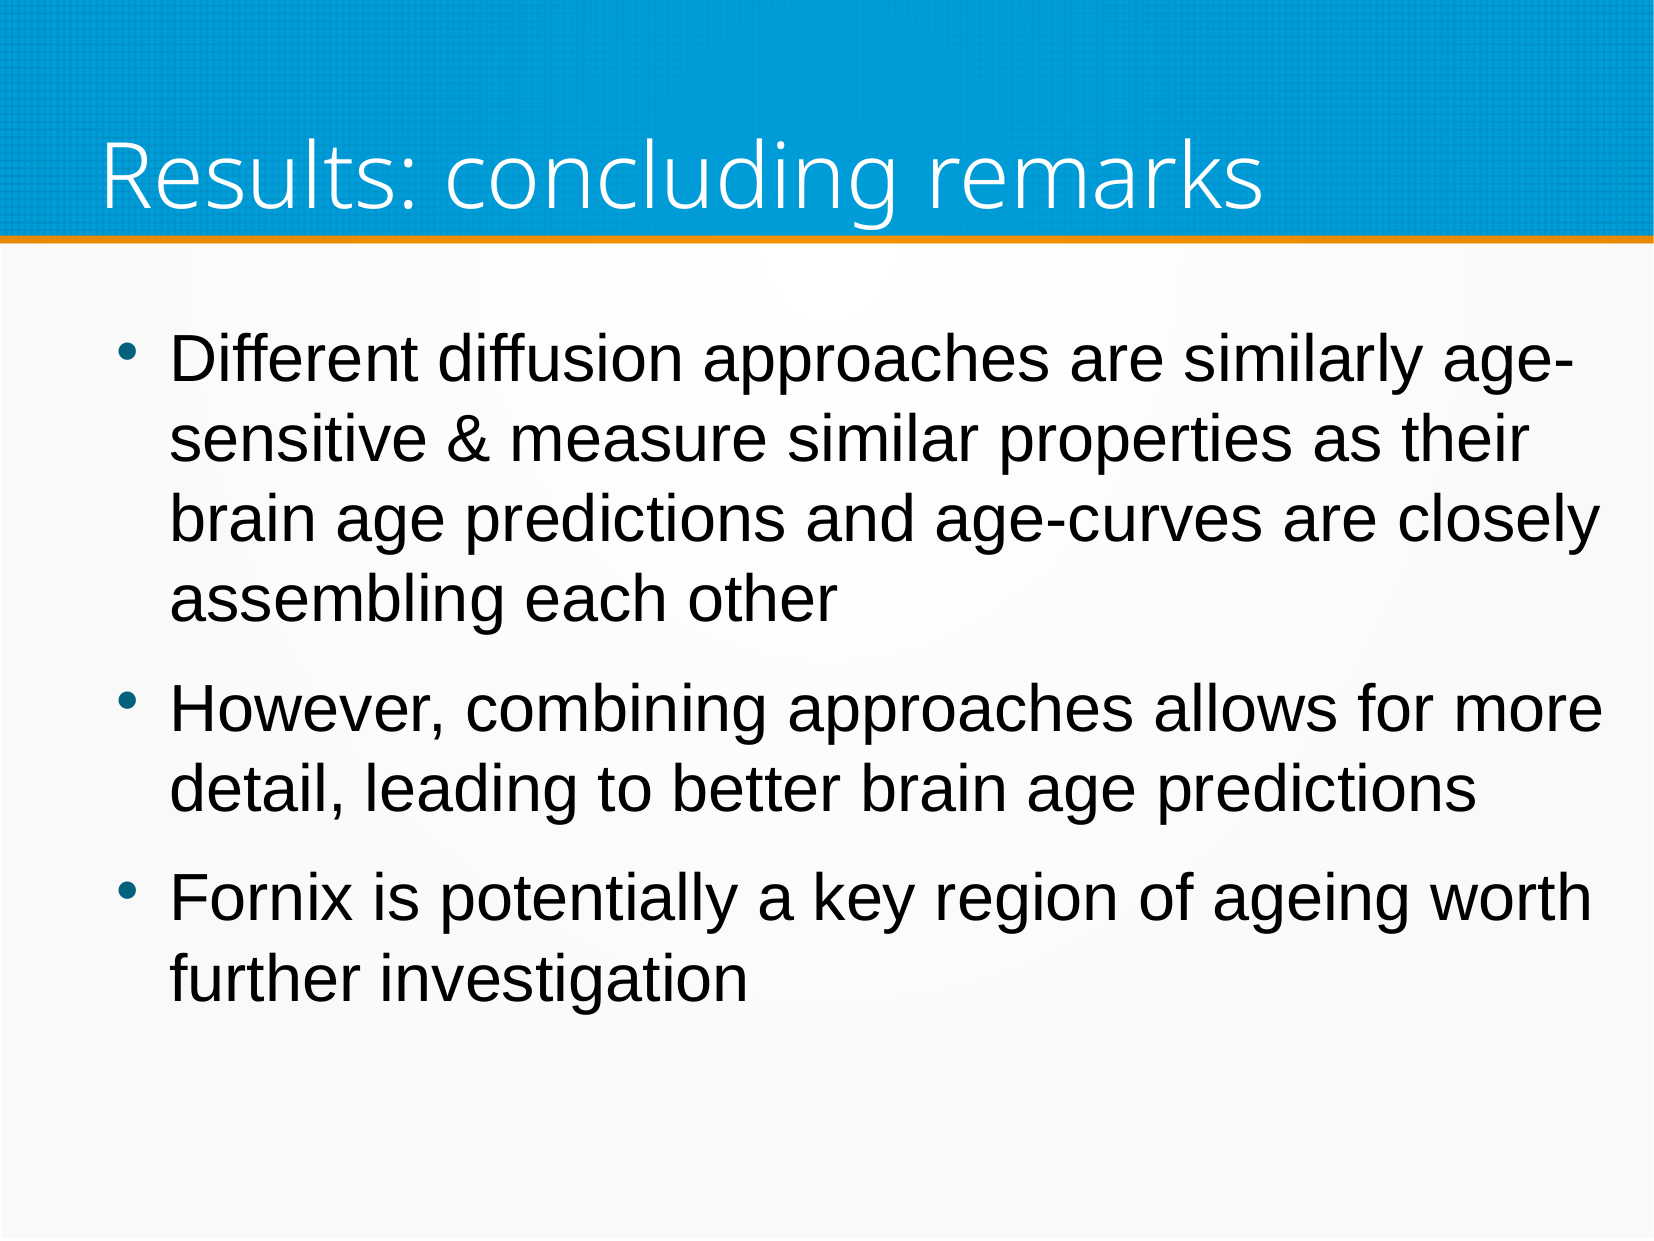

# Results: concluding remarks
Different diffusion approaches are similarly age-sensitive & measure similar properties as their brain age predictions and age-curves are closely assembling each other
However, combining approaches allows for more detail, leading to better brain age predictions
Fornix is potentially a key region of ageing worth further investigation